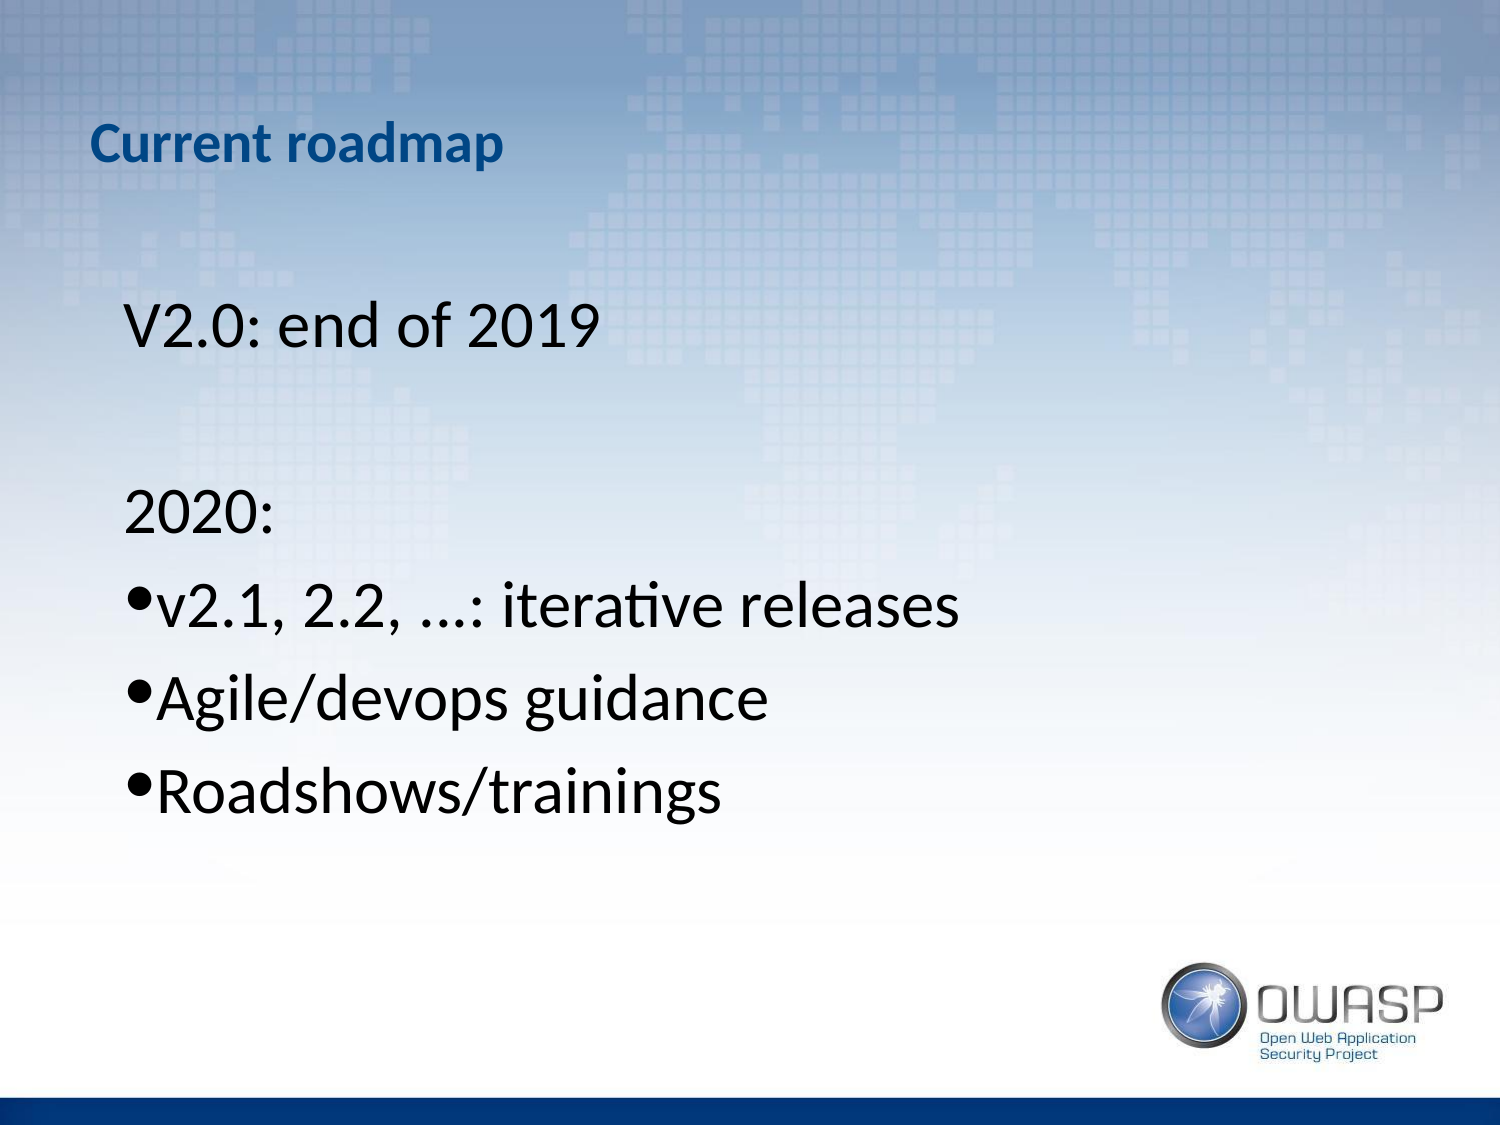

# Current roadmap
V2.0: end of 2019

2020:
v2.1, 2.2, ...: iterative releases
Agile/devops guidance
Roadshows/trainings